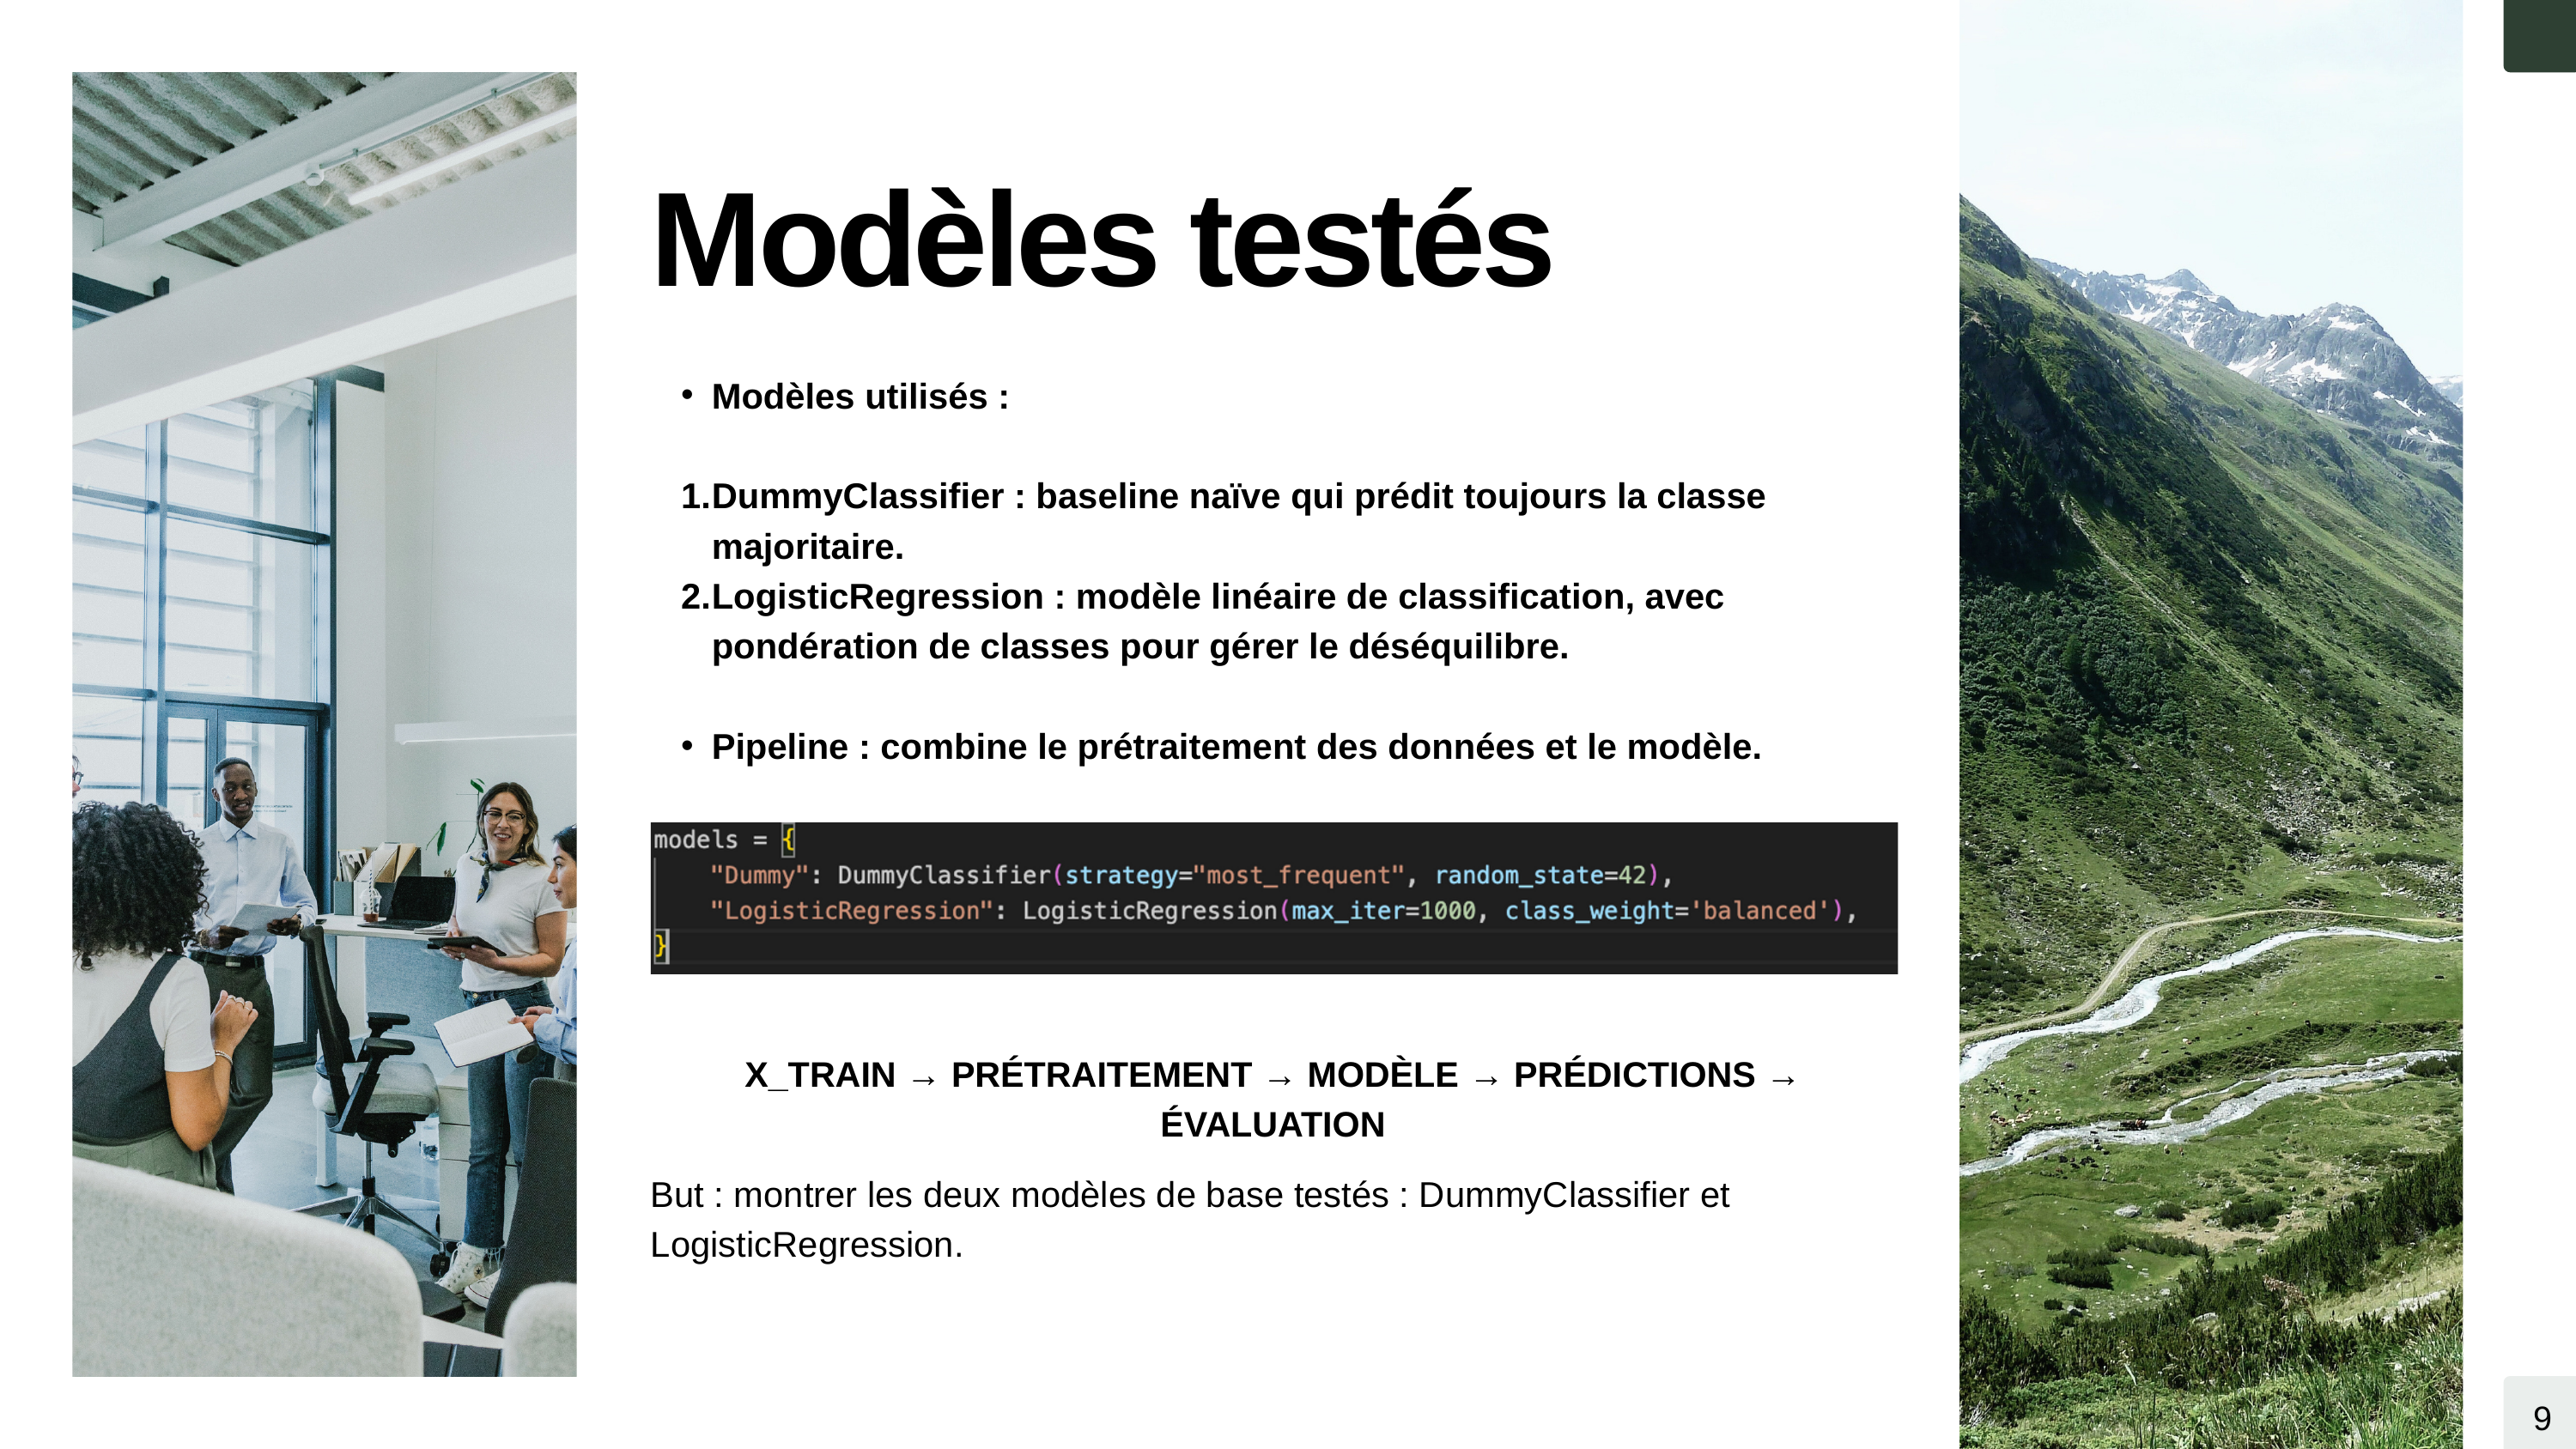

Modèles testés

Modèles utilisés :

DummyClassifier : baseline naïve qui prédit toujours la classe majoritaire.
LogisticRegression : modèle linéaire de classification, avec pondération de classes pour gérer le déséquilibre.

Pipeline : combine le prétraitement des données et le modèle.

X_TRAIN → PRÉTRAITEMENT → MODÈLE → PRÉDICTIONS → ÉVALUATION
But : montrer les deux modèles de base testés : DummyClassifier et LogisticRegression.

9